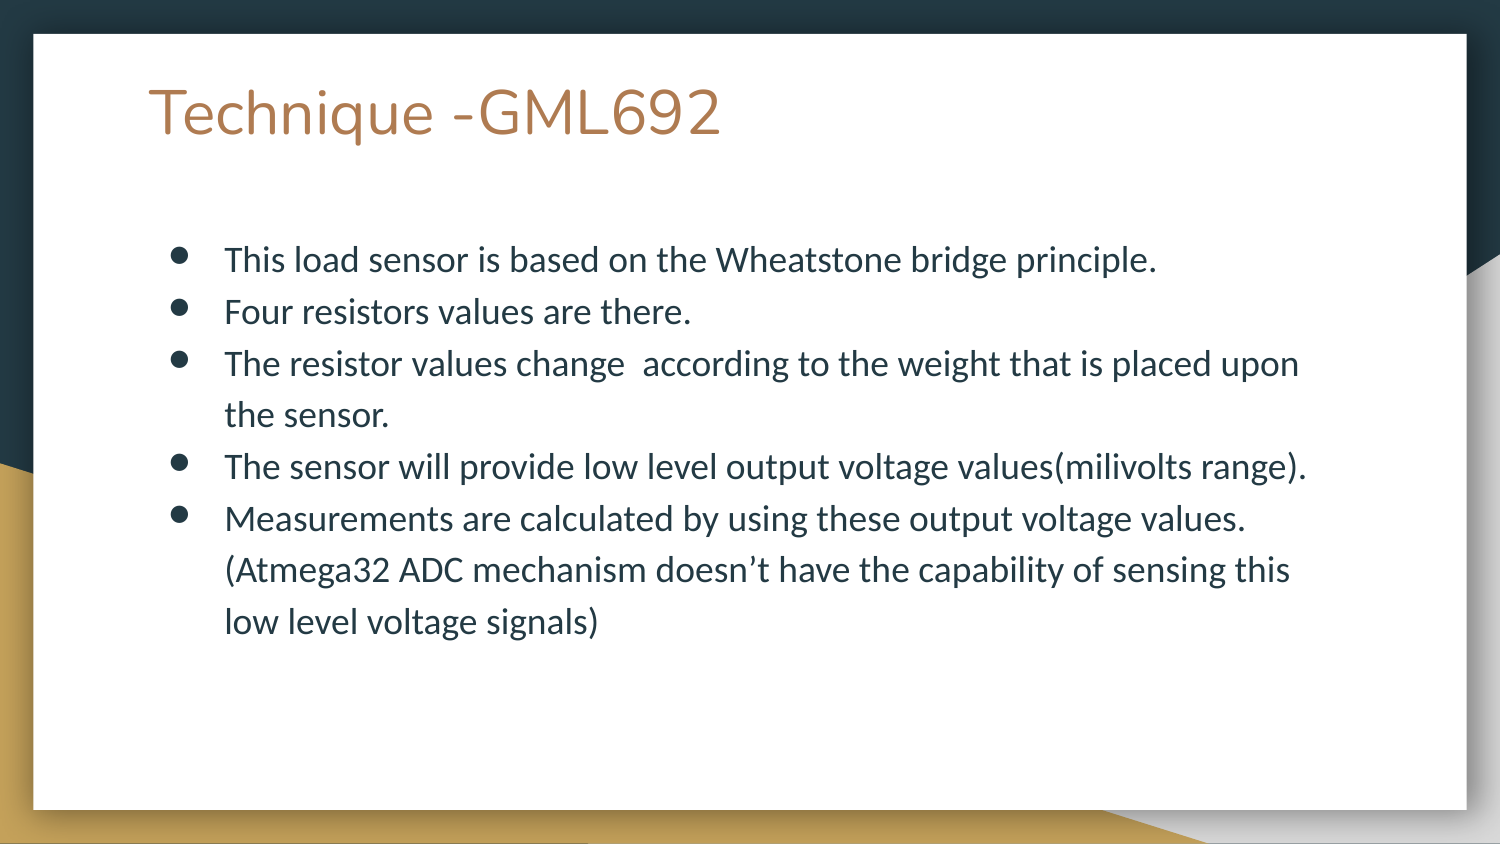

# Technique -GML692
This load sensor is based on the Wheatstone bridge principle.
Four resistors values are there.
The resistor values change  according to the weight that is placed upon the sensor.
The sensor will provide low level output voltage values(milivolts range).
Measurements are calculated by using these output voltage values.(Atmega32 ADC mechanism doesn’t have the capability of sensing this low level voltage signals)